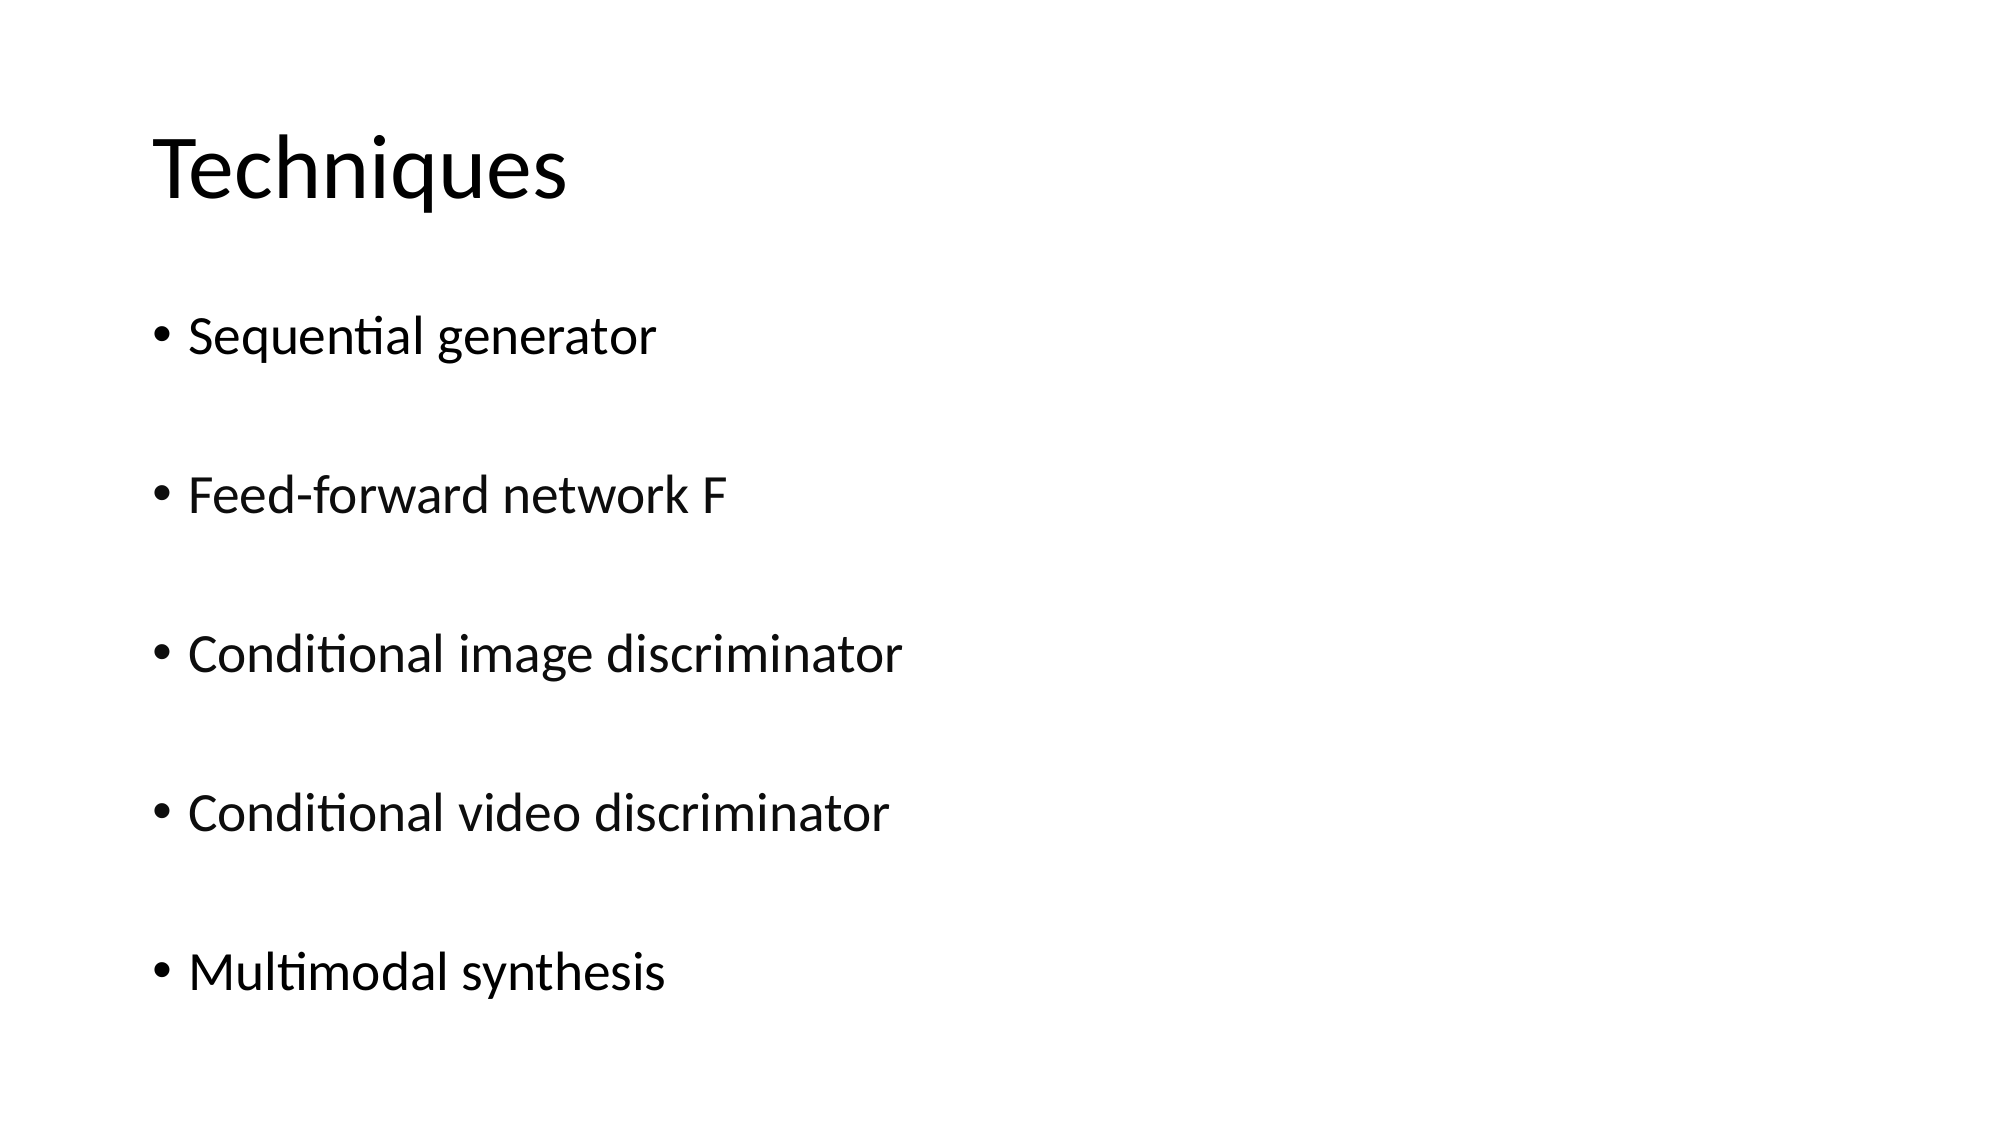

# Techniques
Sequential generator

Feed-forward network F

Conditional image discriminator

Conditional video discriminator

Multimodal synthesis